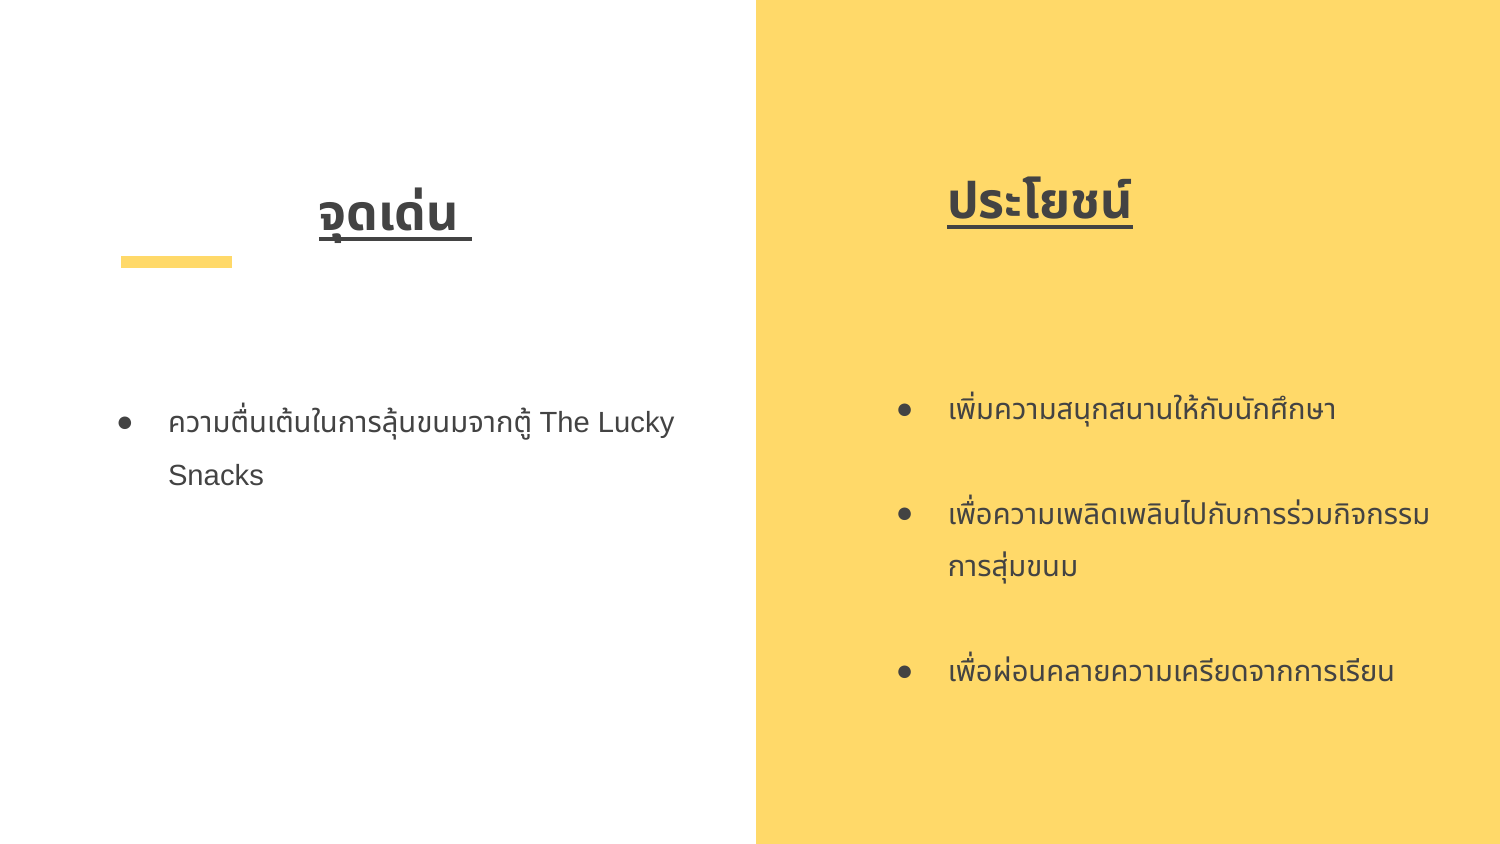

ประโยชน์
# จุดเด่น
ความตื่นเต้นในการลุ้นขนมจากตู้ The Lucky Snacks
เพิ่มความสนุกสนานให้กับนักศึกษา

เพื่อความเพลิดเพลินไปกับการร่วมกิจกรรมการสุ่มขนม

เพื่อผ่อนคลายความเครียดจากการเรียน